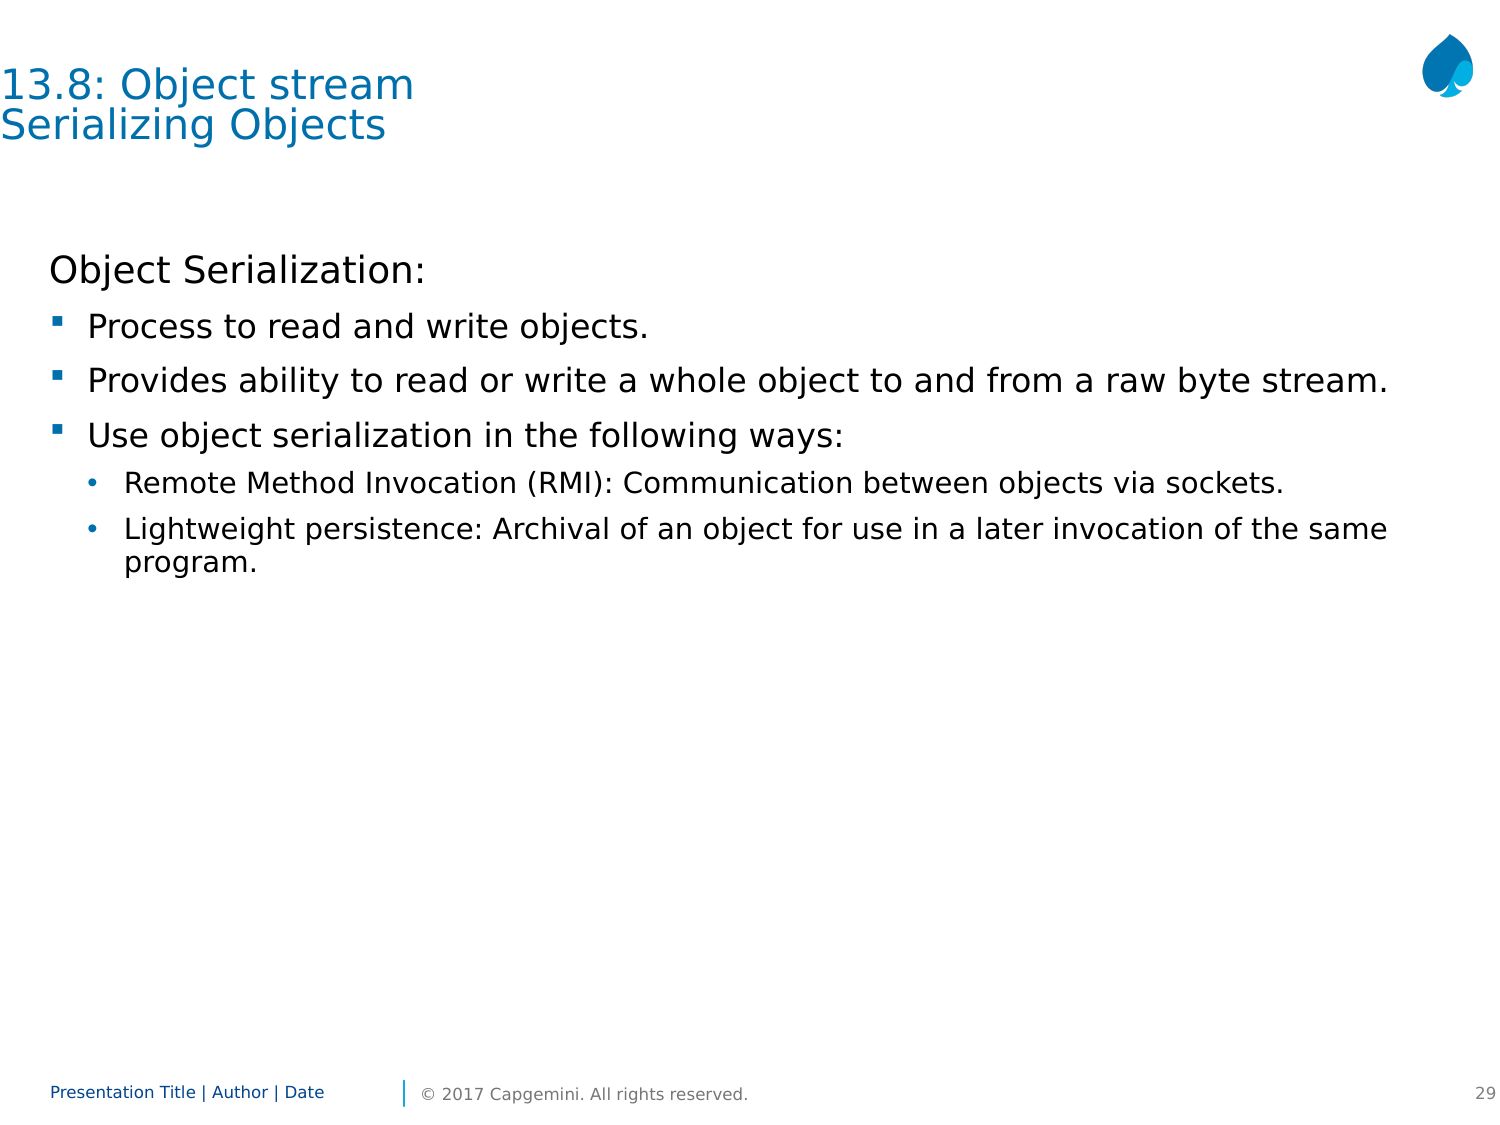

13.8: Object stream
Serializing Objects
Object Serialization:
Process to read and write objects.
Provides ability to read or write a whole object to and from a raw byte stream.
Use object serialization in the following ways:
Remote Method Invocation (RMI): Communication between objects via sockets.
Lightweight persistence: Archival of an object for use in a later invocation of the same program.